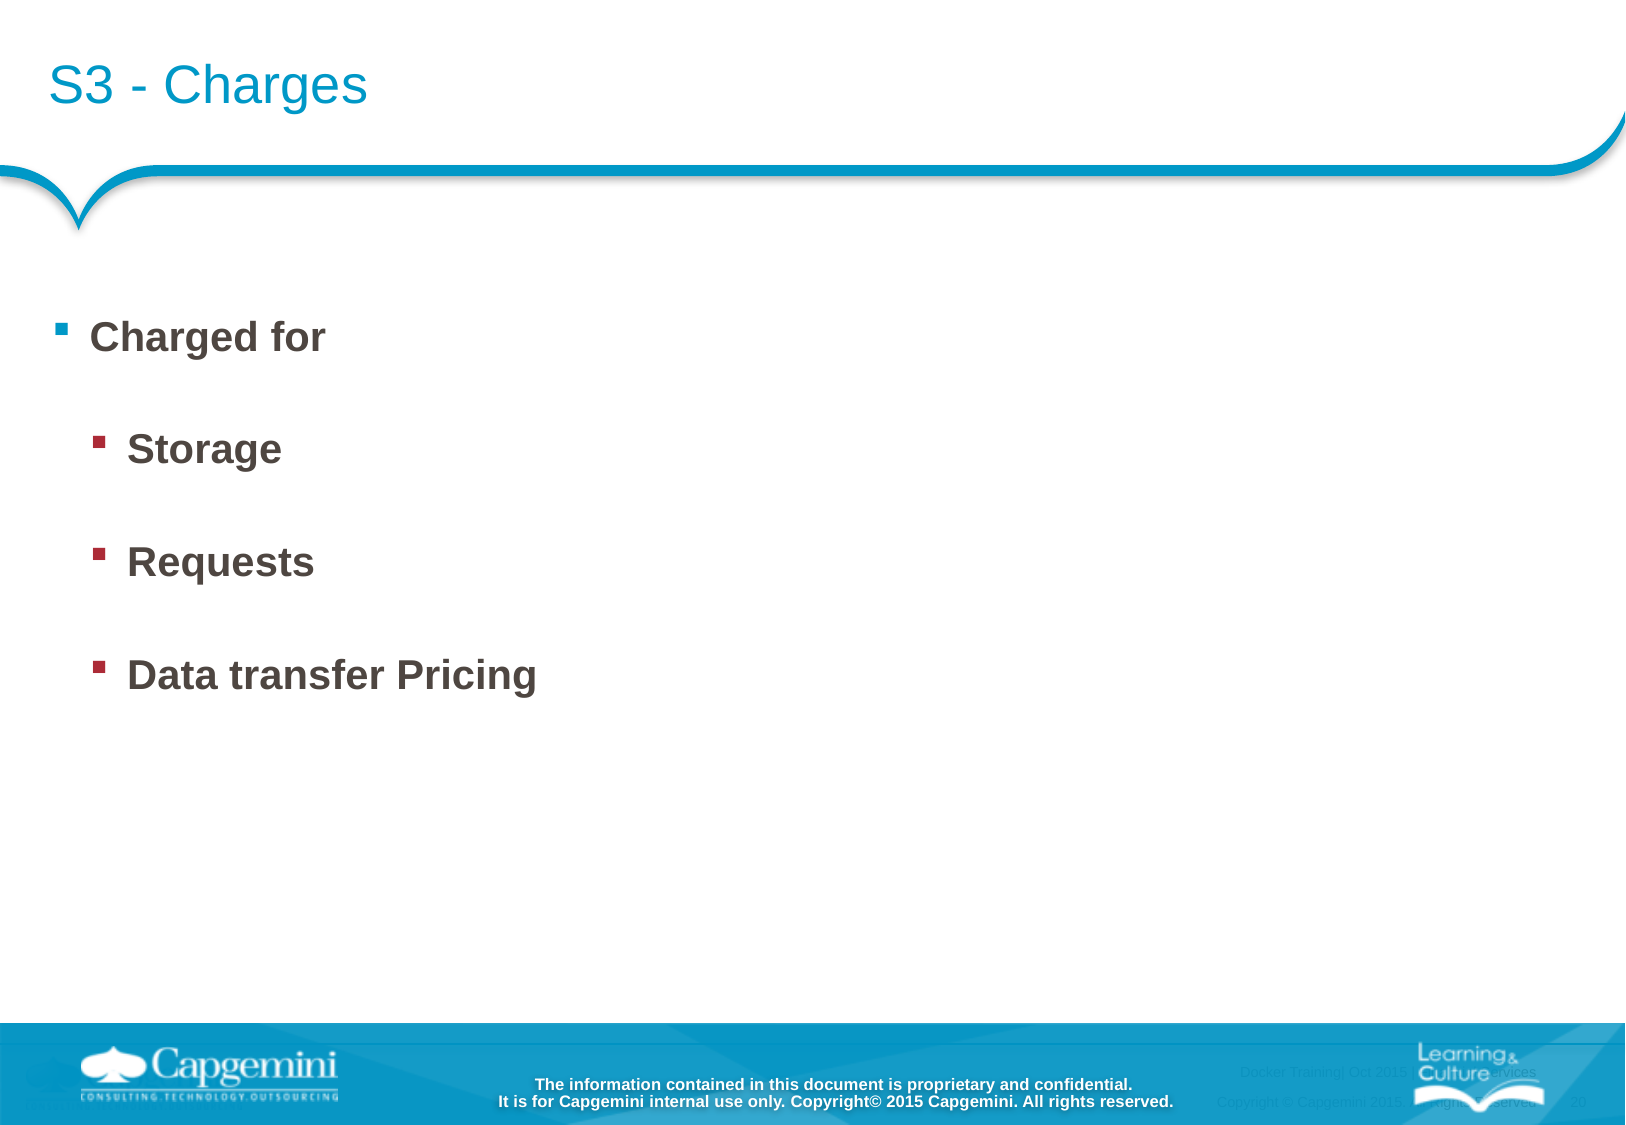

# S3 - Charges
Charged for
Storage
Requests
Data transfer Pricing